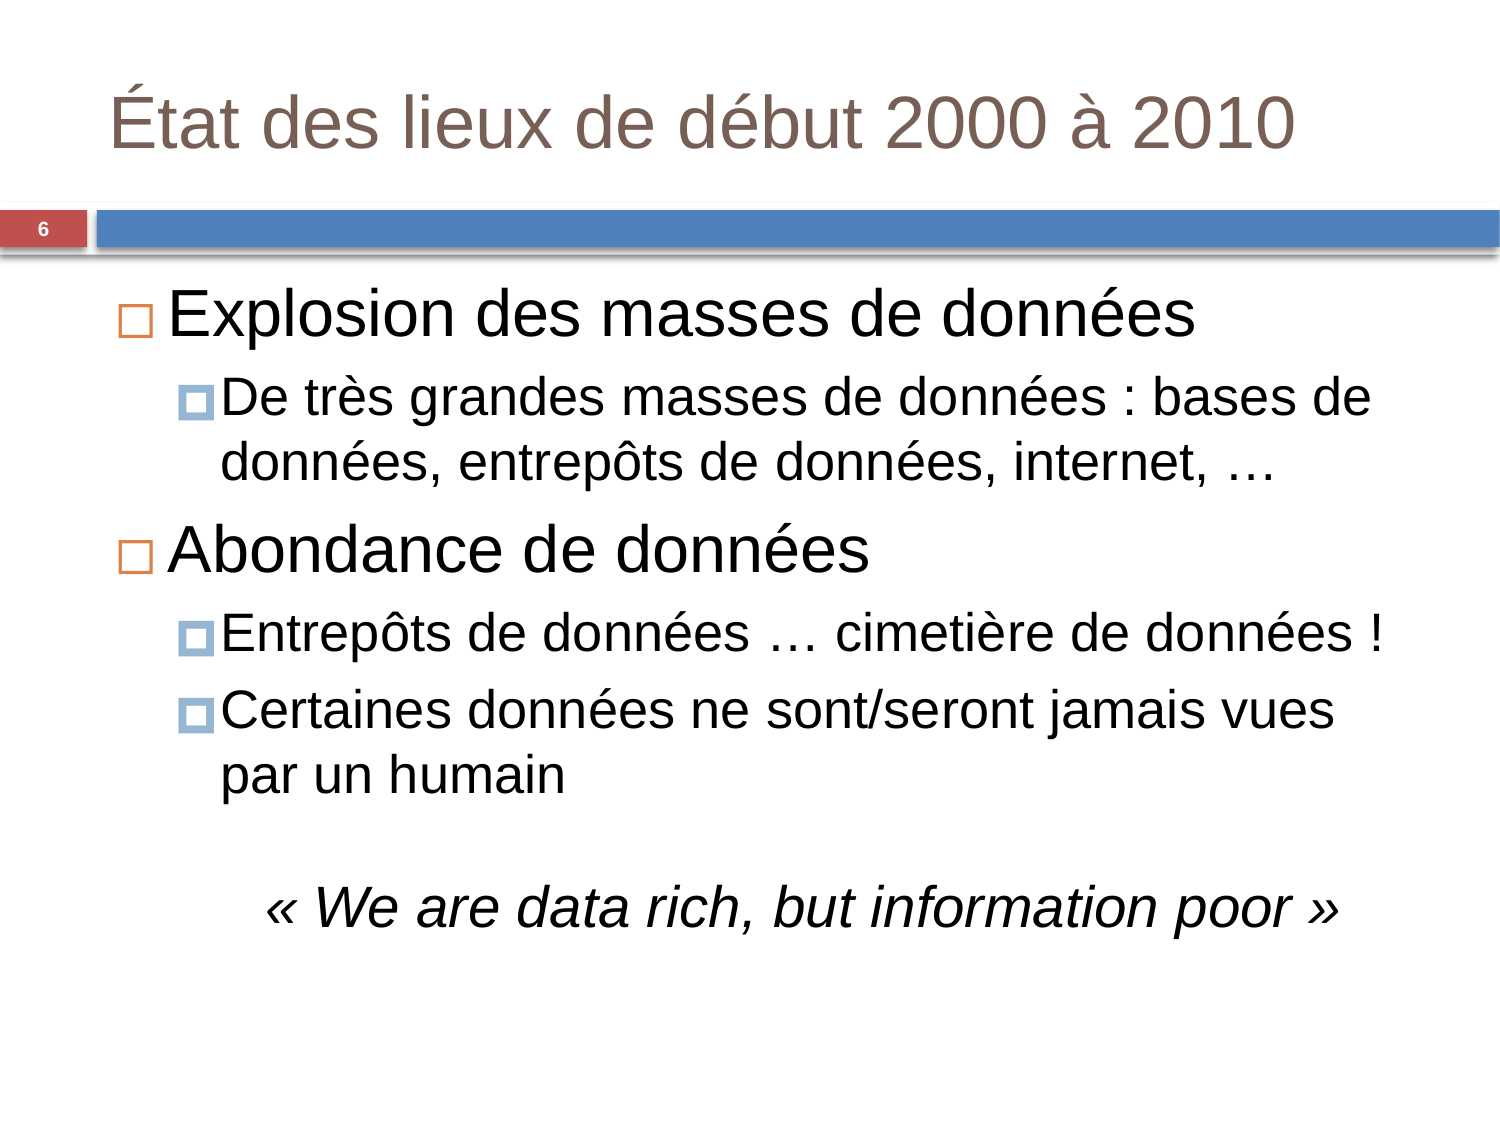

État des lieux de début 2000 à 2010
6
Explosion des masses de données
De très grandes masses de données : bases de données, entrepôts de données, internet, …
Abondance de données
Entrepôts de données … cimetière de données !
Certaines données ne sont/seront jamais vues par un humain

	« We are data rich, but information poor »